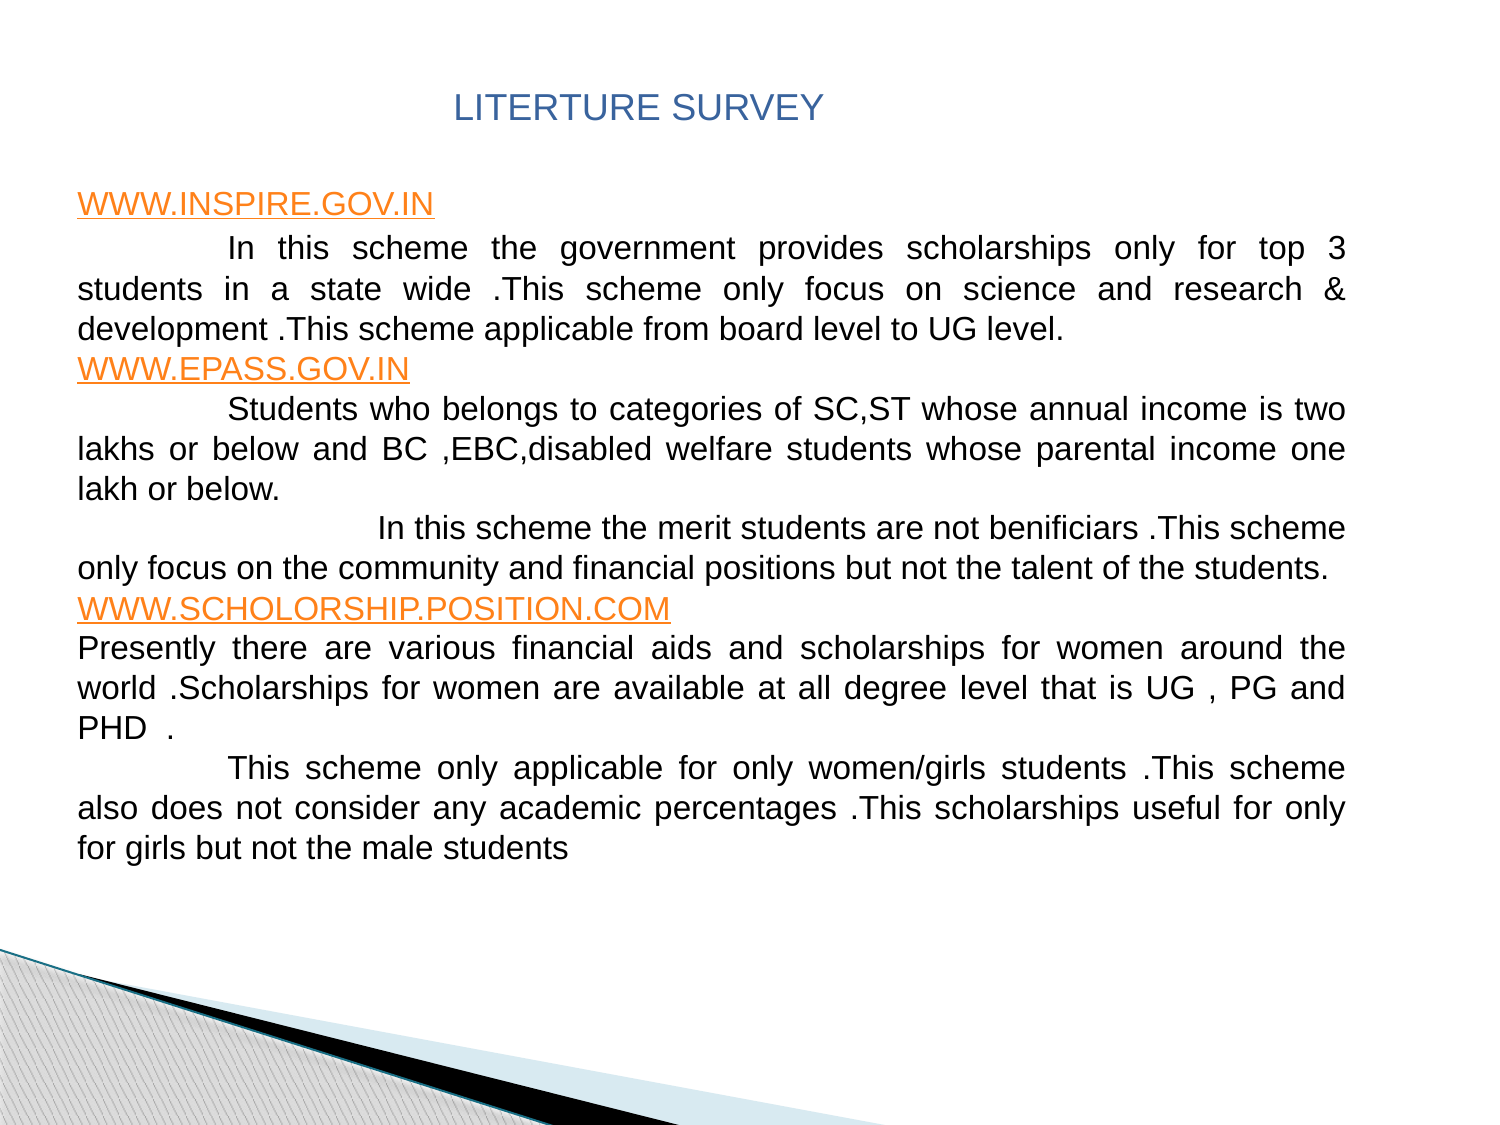

LITERTURE SURVEY
WWW.INSPIRE.GOV.IN
	In this scheme the government provides scholarships only for top 3 students in a state wide .This scheme only focus on science and research & development .This scheme applicable from board level to UG level.
WWW.EPASS.GOV.IN
	Students who belongs to categories of SC,ST whose annual income is two lakhs or below and BC ,EBC,disabled welfare students whose parental income one lakh or below.
		In this scheme the merit students are not benificiars .This scheme only focus on the community and financial positions but not the talent of the students.
WWW.SCHOLORSHIP.POSITION.COM
Presently there are various financial aids and scholarships for women around the world .Scholarships for women are available at all degree level that is UG , PG and PHD  .
	This scheme only applicable for only women/girls students .This scheme also does not consider any academic percentages .This scholarships useful for only for girls but not the male students